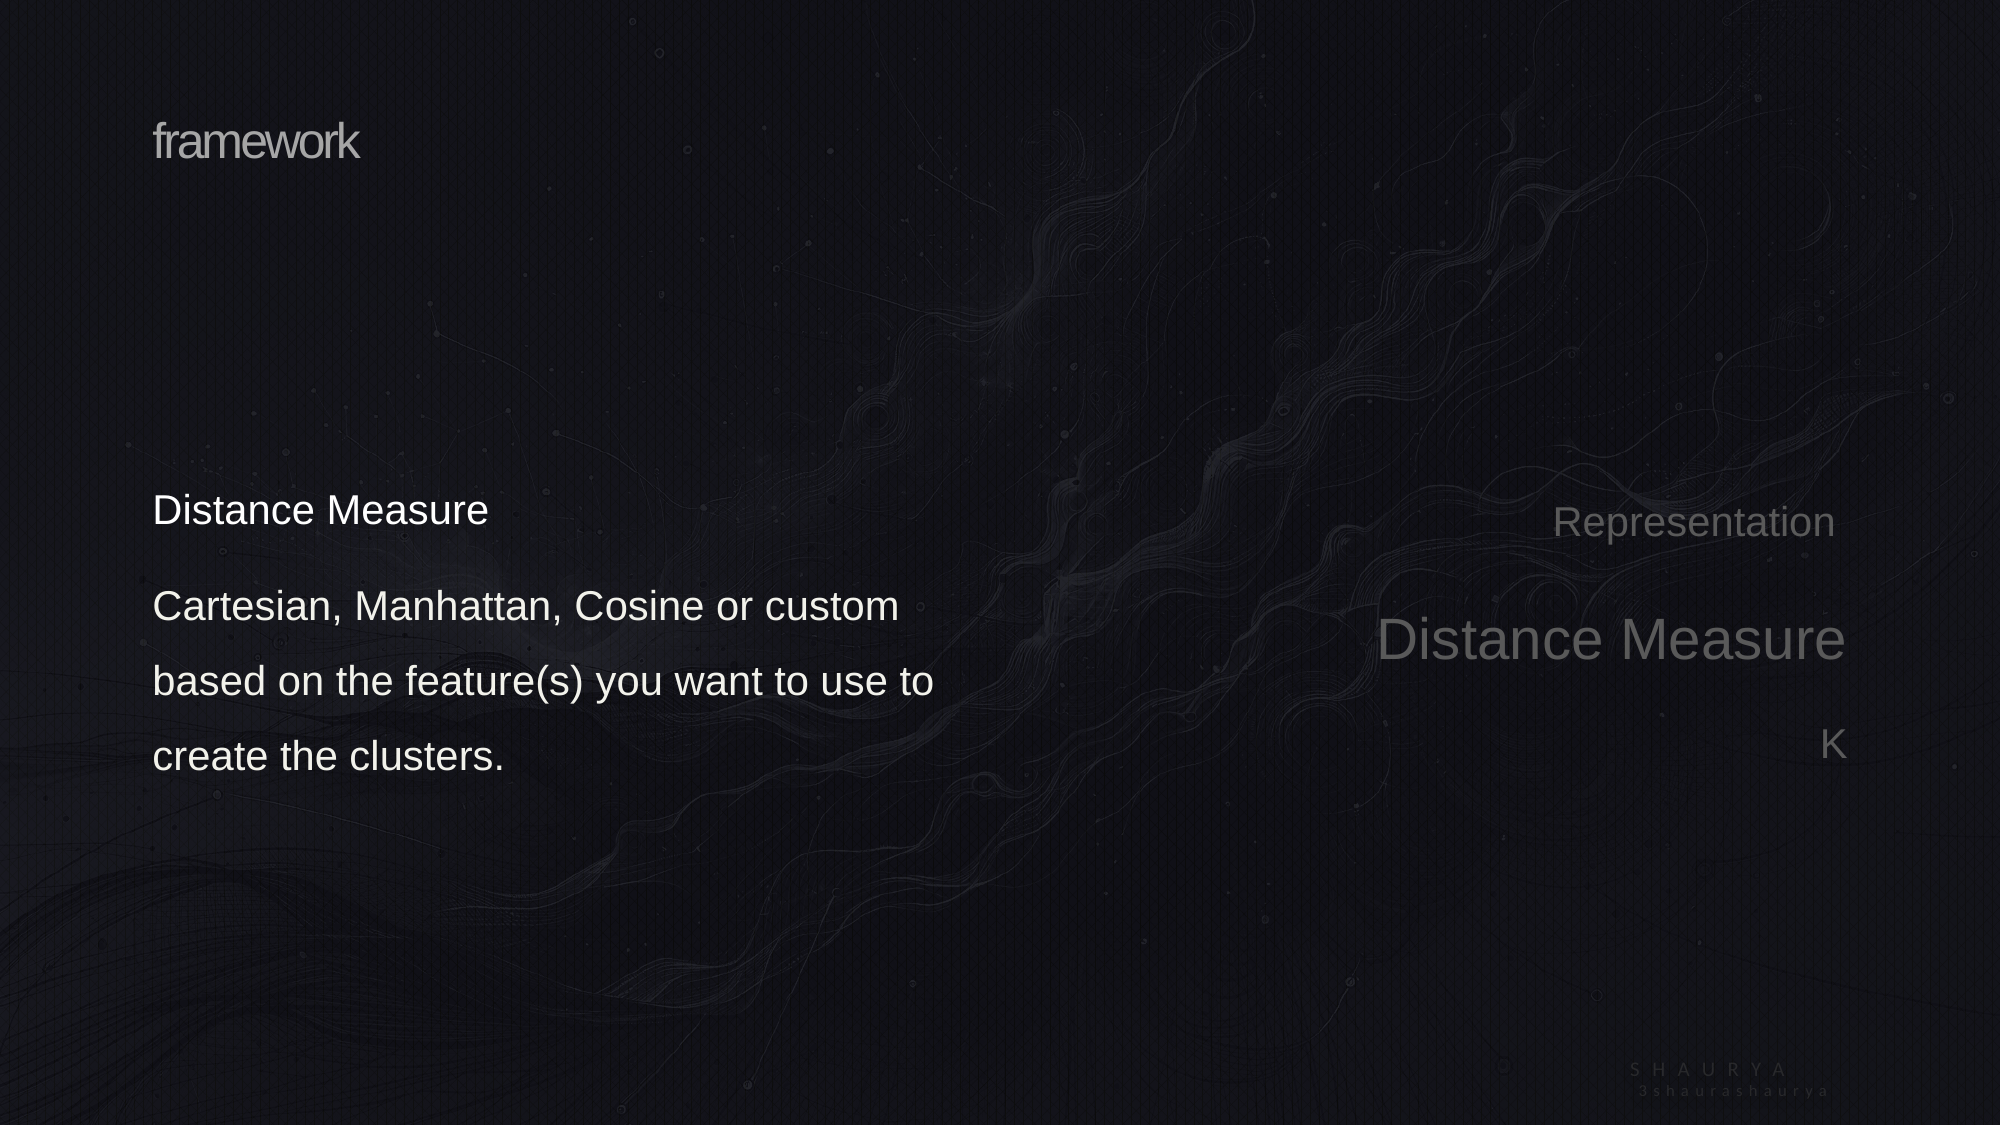

# framework
Distance Measure
Cartesian, Manhattan, Cosine or custom based on the feature(s) you want to use to create the clusters.
Representation
Distance Measure
K